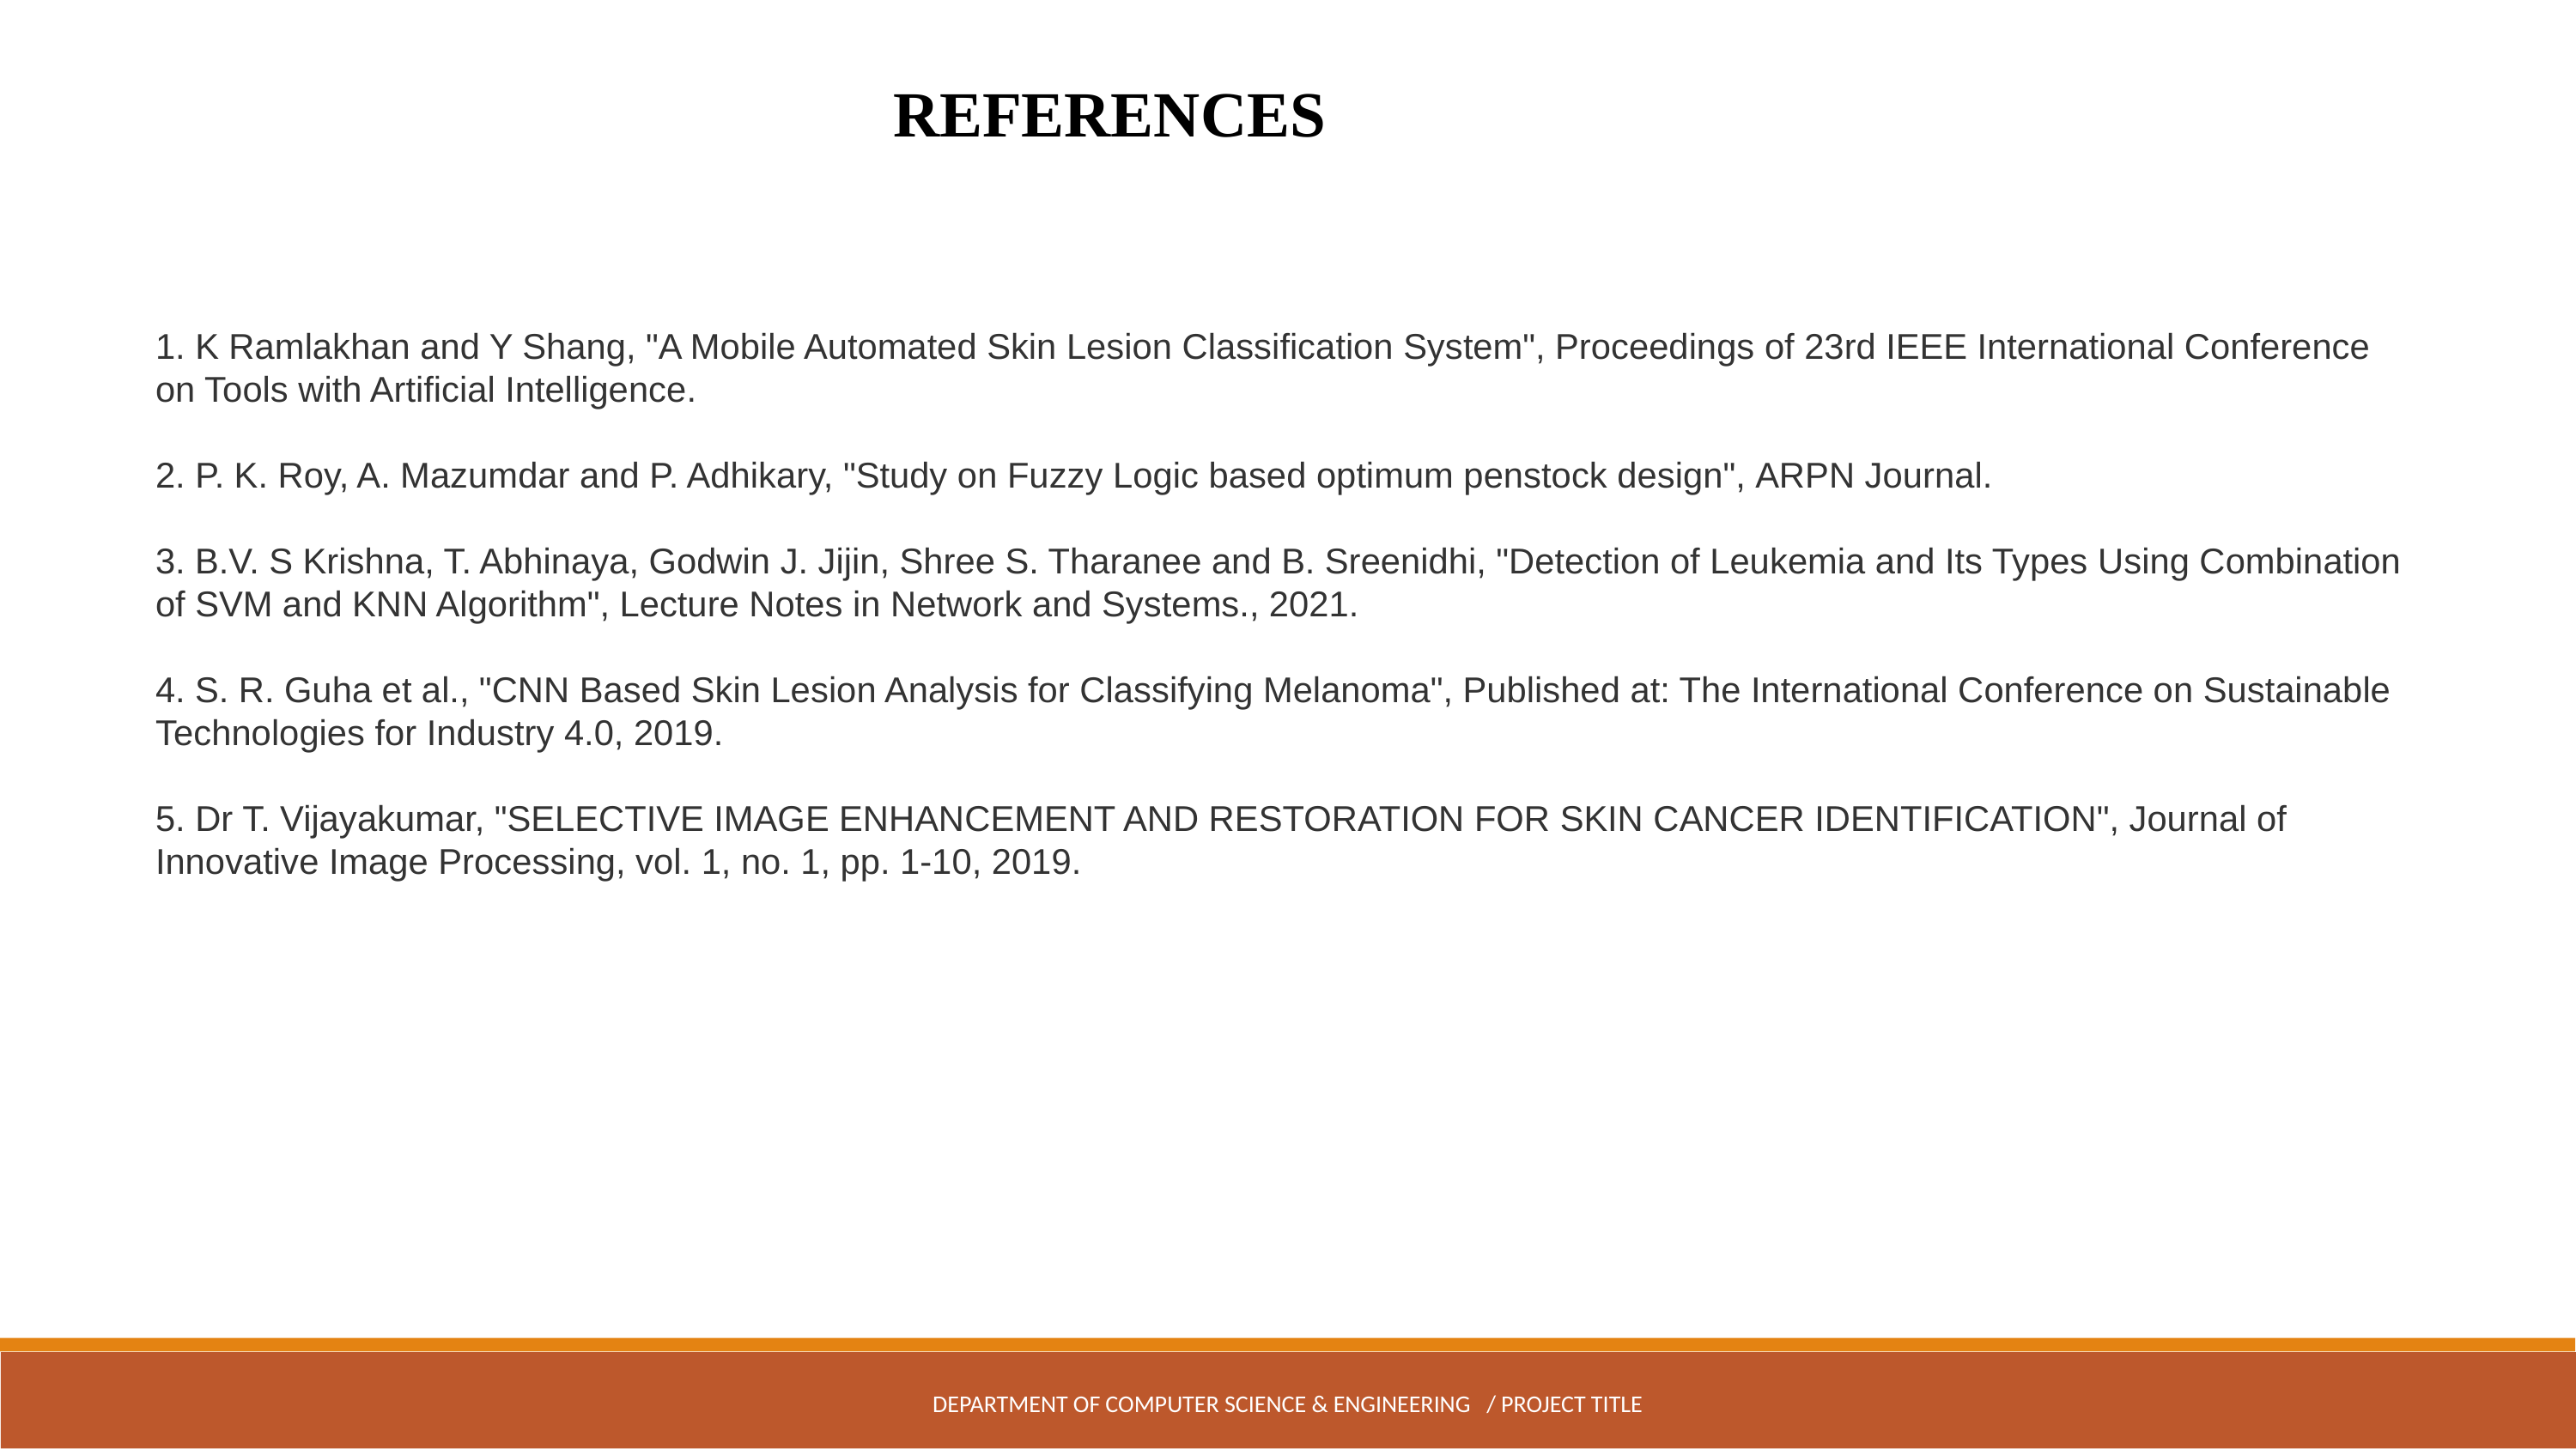

REFERENCES
1. K Ramlakhan and Y Shang, "A Mobile Automated Skin Lesion Classification System", Proceedings of 23rd IEEE International Conference on Tools with Artificial Intelligence.

2. P. K. Roy, A. Mazumdar and P. Adhikary, "Study on Fuzzy Logic based optimum penstock design", ARPN Journal.

3. B.V. S Krishna, T. Abhinaya, Godwin J. Jijin, Shree S. Tharanee and B. Sreenidhi, "Detection of Leukemia and Its Types Using Combination of SVM and KNN Algorithm", Lecture Notes in Network and Systems., 2021.

4. S. R. Guha et al., "CNN Based Skin Lesion Analysis for Classifying Melanoma", Published at: The International Conference on Sustainable Technologies for Industry 4.0, 2019.

5. Dr T. Vijayakumar, "SELECTIVE IMAGE ENHANCEMENT AND RESTORATION FOR SKIN CANCER IDENTIFICATION", Journal of Innovative Image Processing, vol. 1, no. 1, pp. 1-10, 2019.

DEPARTMENT OF COMPUTER SCIENCE & ENGINEERING   / PROJECT TITLE
36